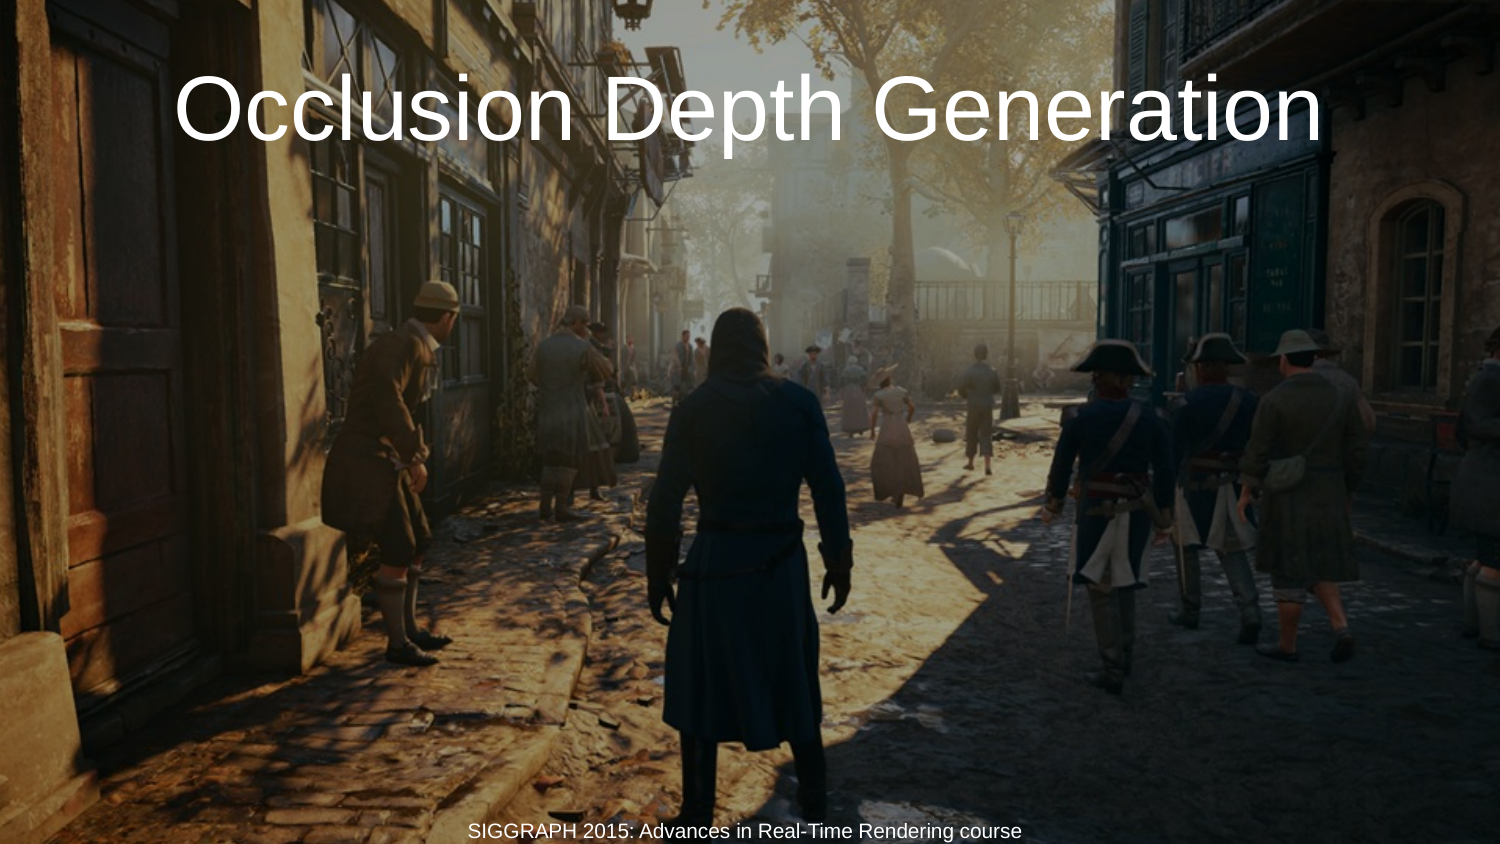

# Occlusion Depth Generation

SIGGRAPH 2015: Advances in Real-Time Rendering course